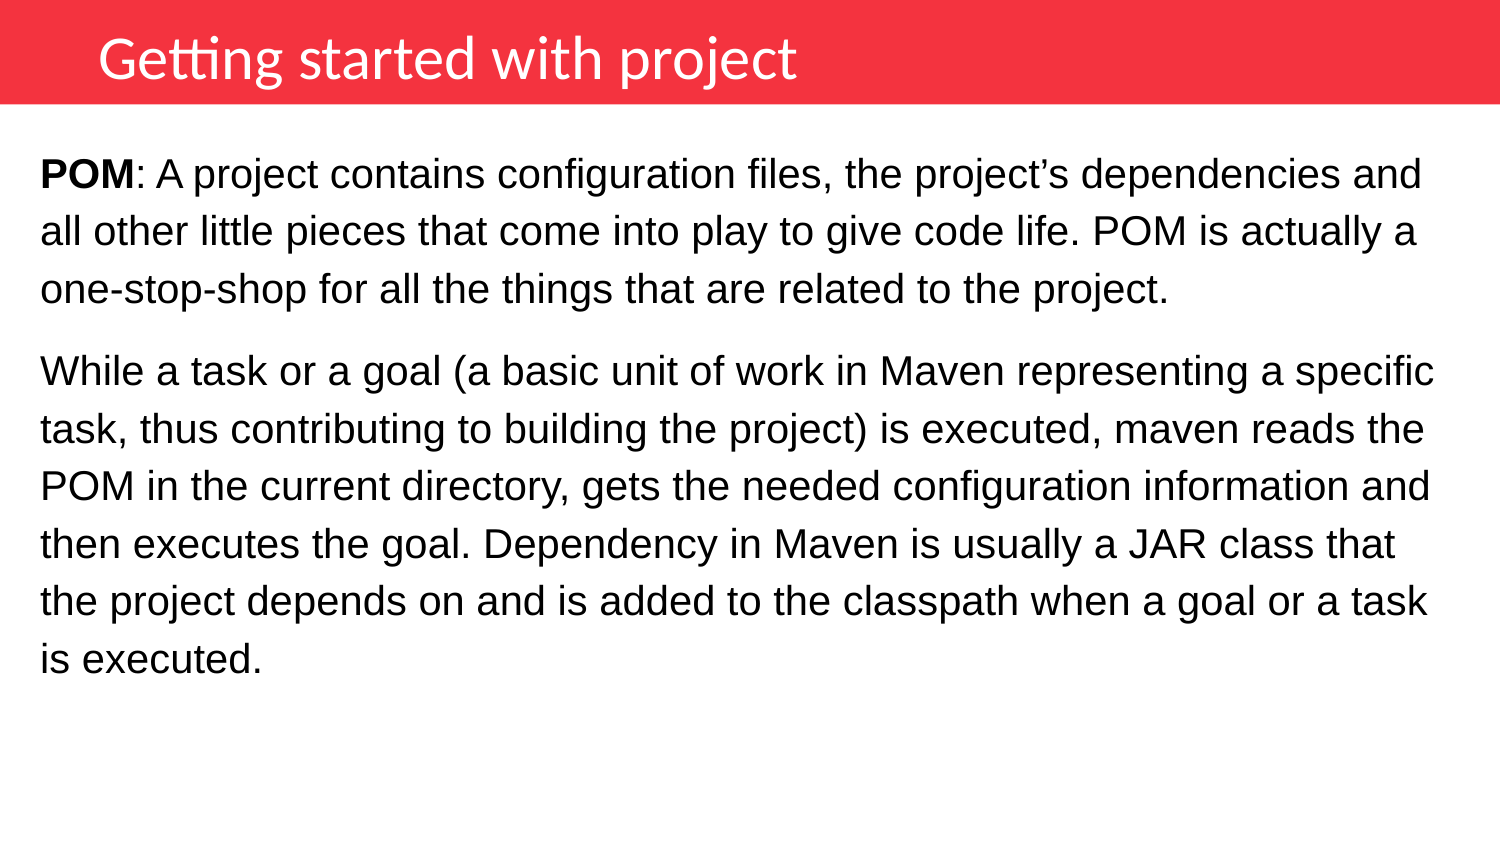

Getting started with project

POM: A project contains configuration files, the project’s dependencies and all other little pieces that come into play to give code life. POM is actually a one-stop-shop for all the things that are related to the project.
While a task or a goal (a basic unit of work in Maven representing a specific task, thus contributing to building the project) is executed, maven reads the POM in the current directory, gets the needed configuration information and then executes the goal. Dependency in Maven is usually a JAR class that the project depends on and is added to the classpath when a goal or a task is executed.